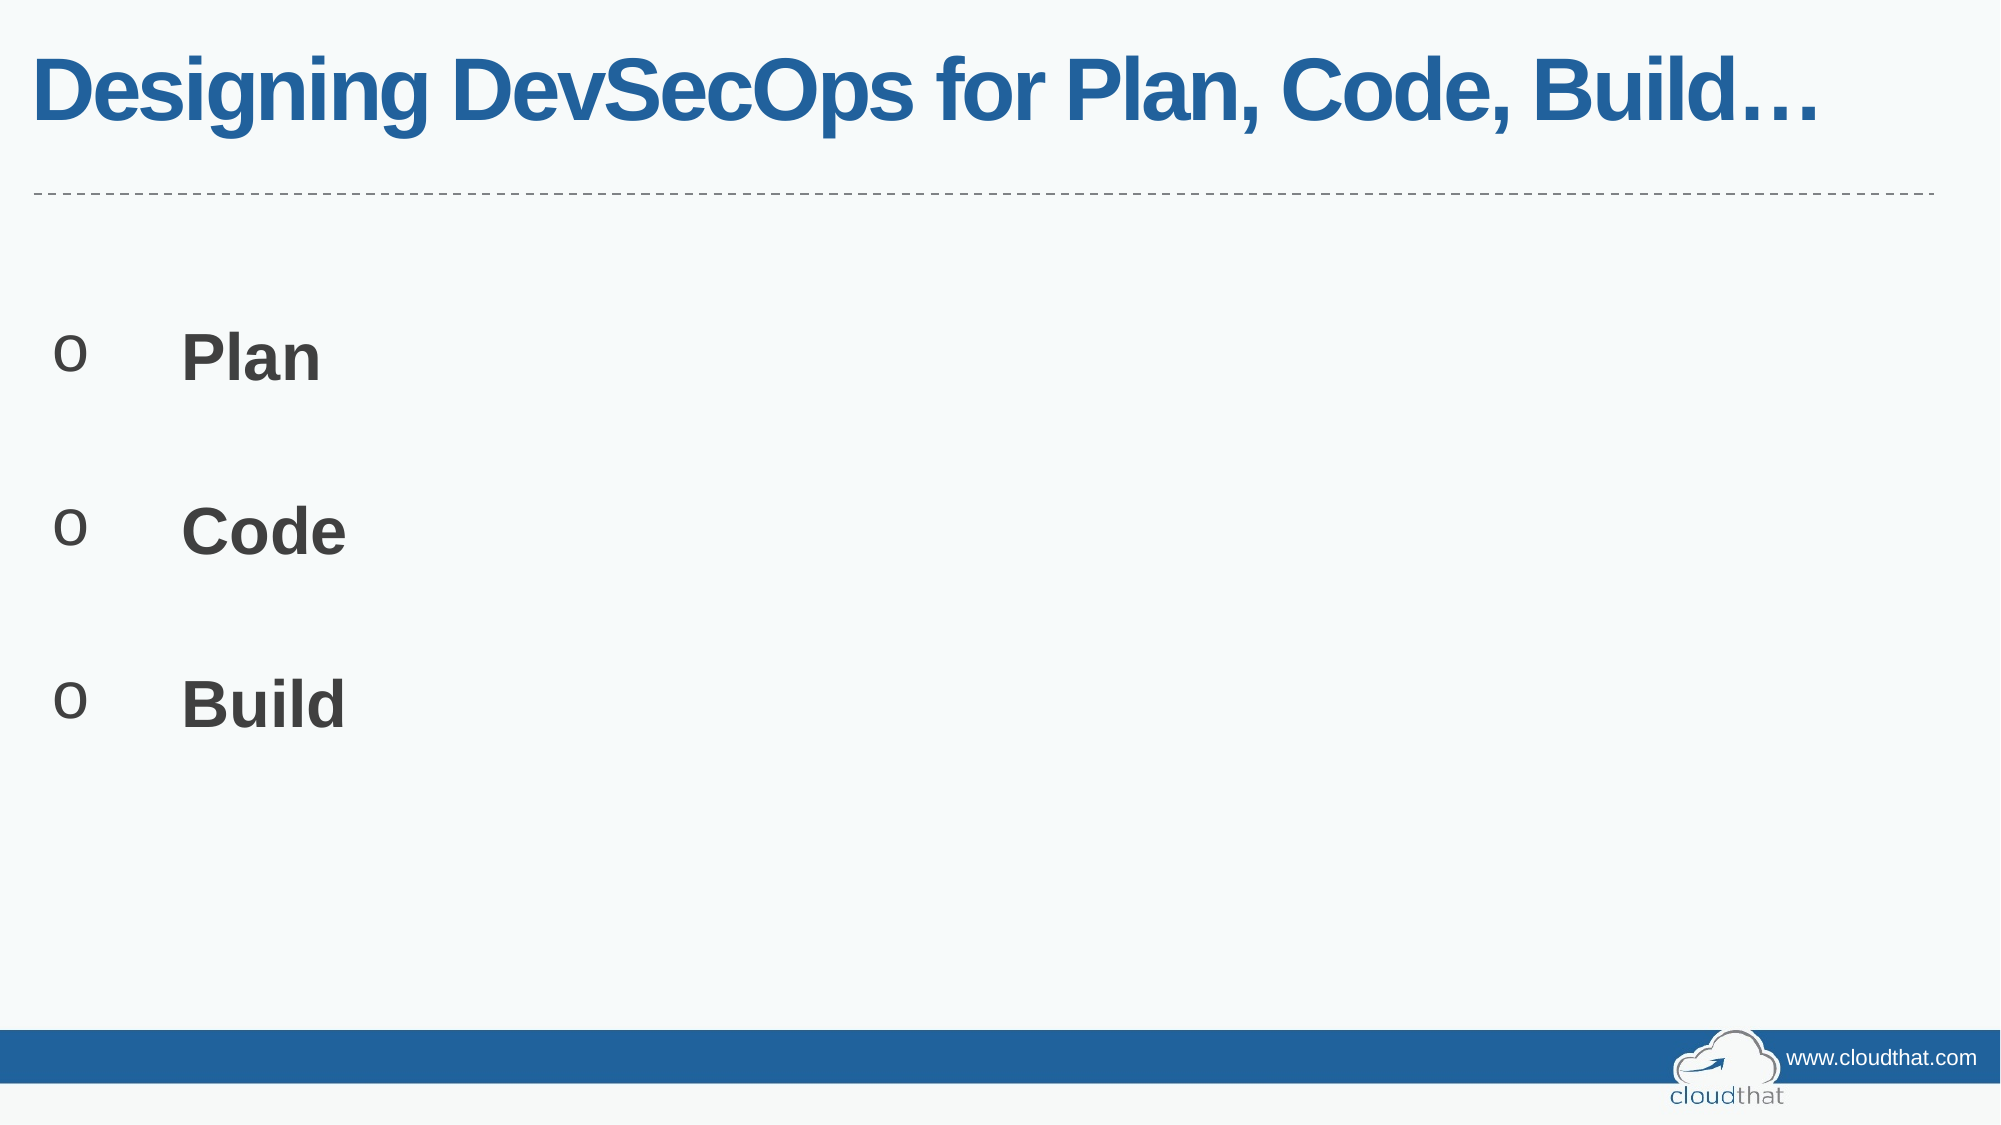

# Designing DevSecOps for Plan, Code, Build…
   Plan
   Code
   Build